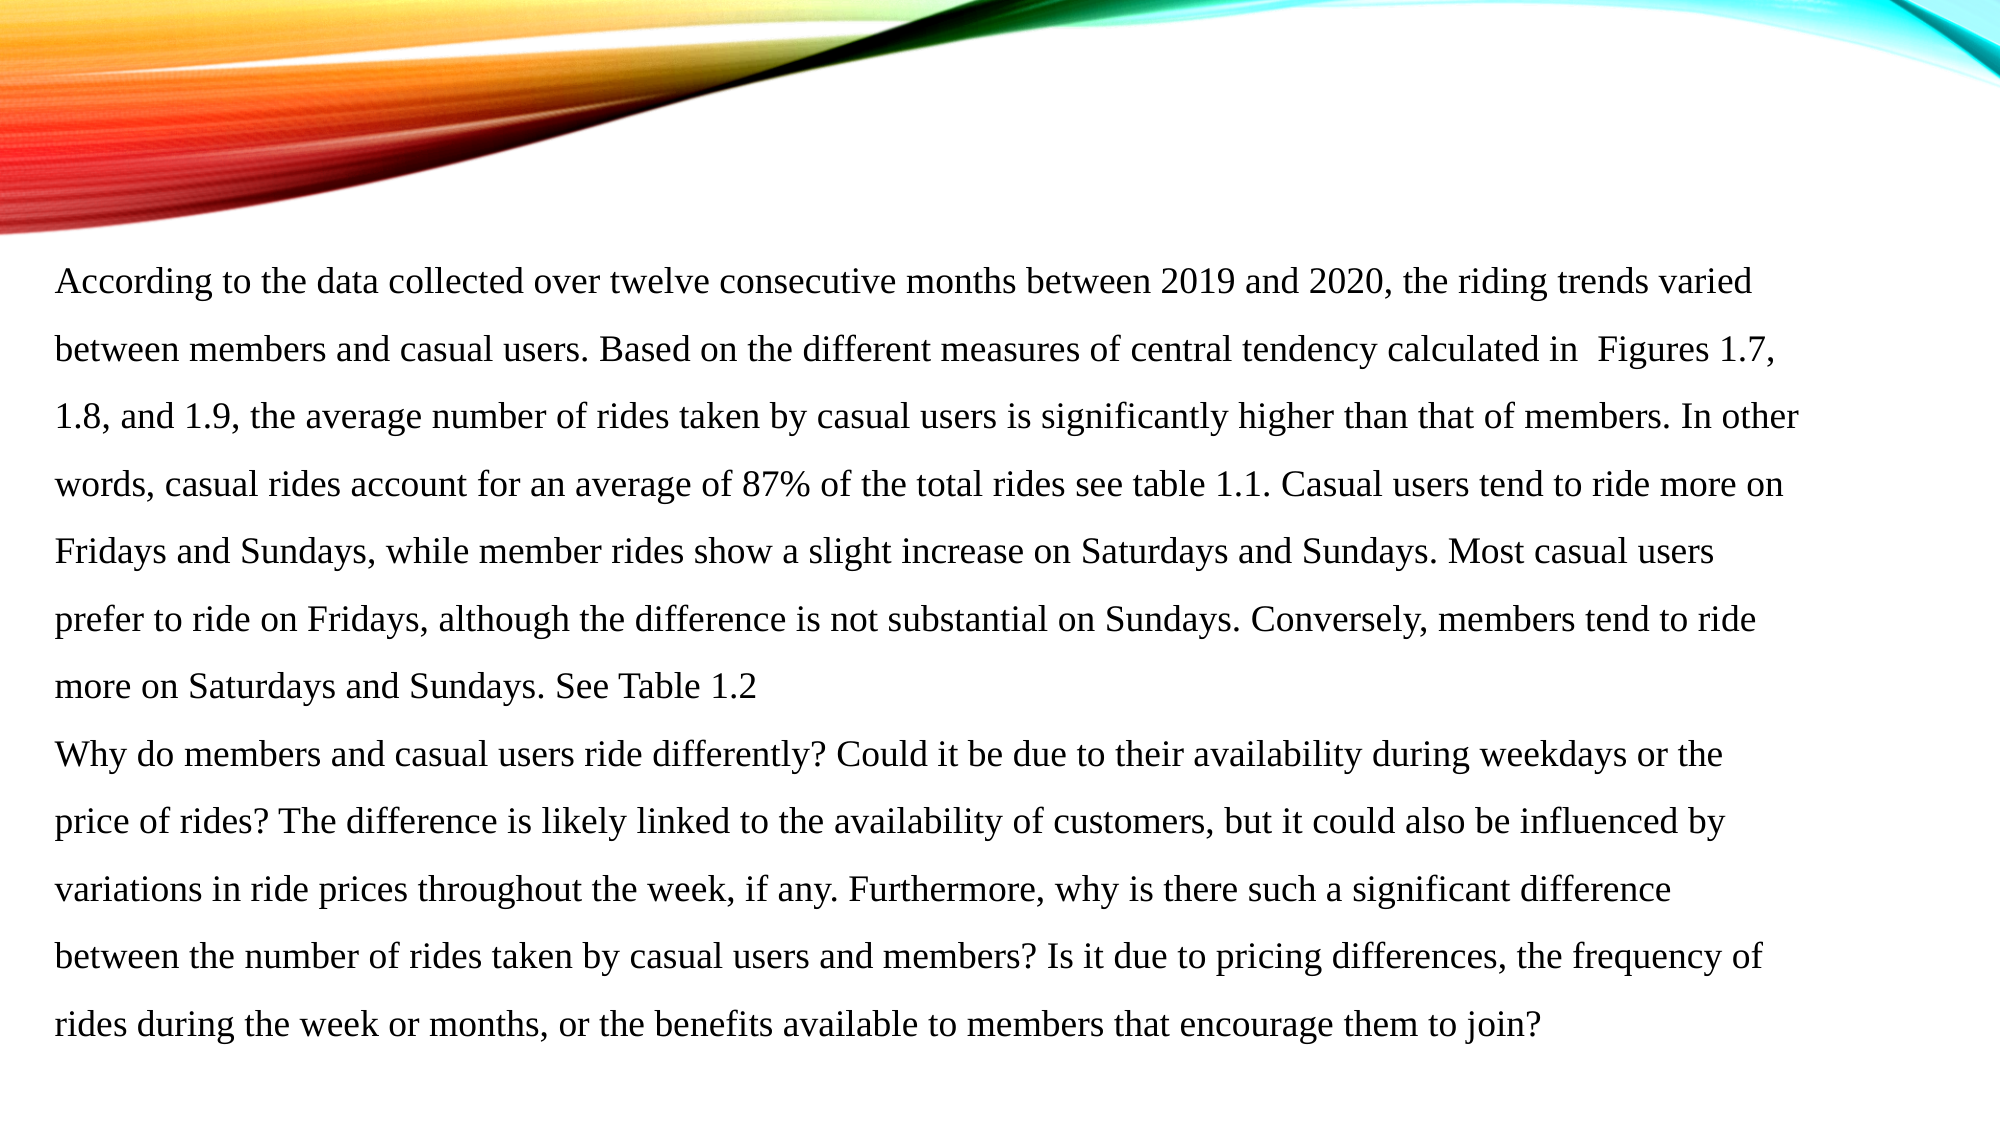

According to the data collected over twelve consecutive months between 2019 and 2020, the riding trends varied between members and casual users. Based on the different measures of central tendency calculated in  Figures 1.7, 1.8, and 1.9, the average number of rides taken by casual users is significantly higher than that of members. In other words, casual rides account for an average of 87% of the total rides see table 1.1. Casual users tend to ride more on Fridays and Sundays, while member rides show a slight increase on Saturdays and Sundays. Most casual users prefer to ride on Fridays, although the difference is not substantial on Sundays. Conversely, members tend to ride more on Saturdays and Sundays. See Table 1.2
Why do members and casual users ride differently? Could it be due to their availability during weekdays or the price of rides? The difference is likely linked to the availability of customers, but it could also be influenced by variations in ride prices throughout the week, if any. Furthermore, why is there such a significant difference between the number of rides taken by casual users and members? Is it due to pricing differences, the frequency of rides during the week or months, or the benefits available to members that encourage them to join?